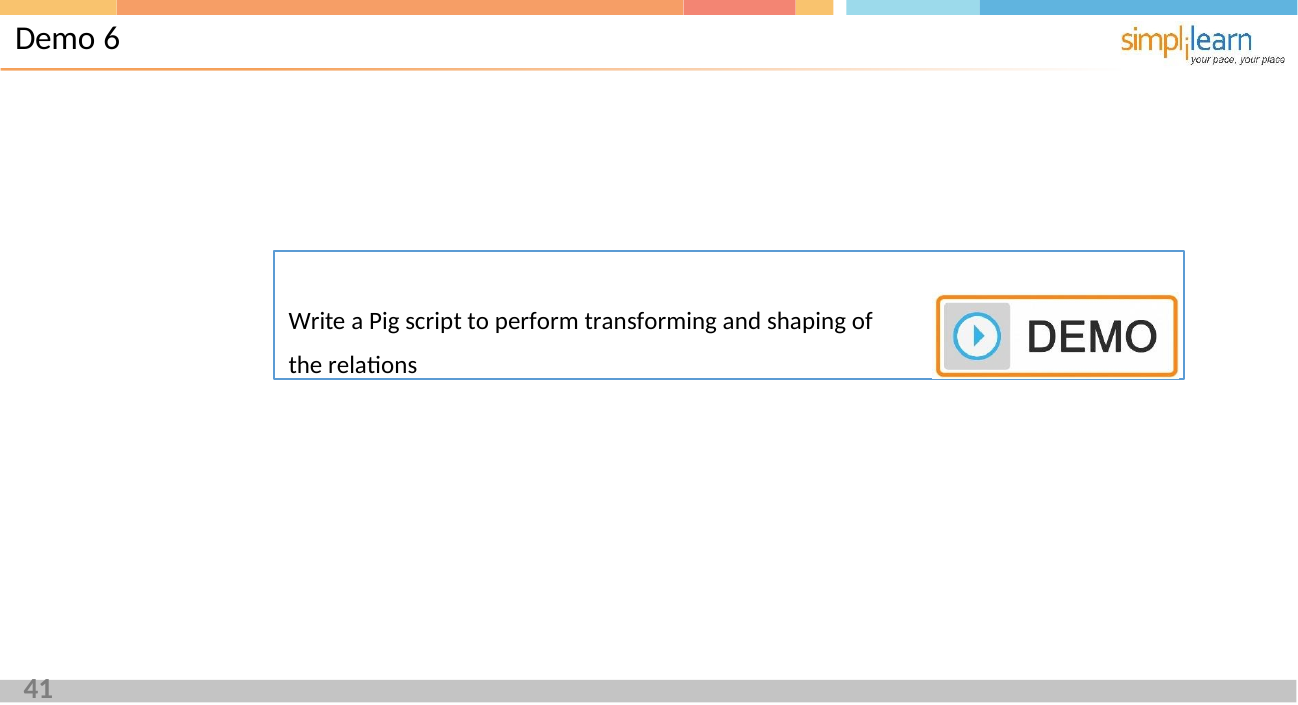

# Demo 6

Write a Pig script to perform transforming and shaping of the relations

41